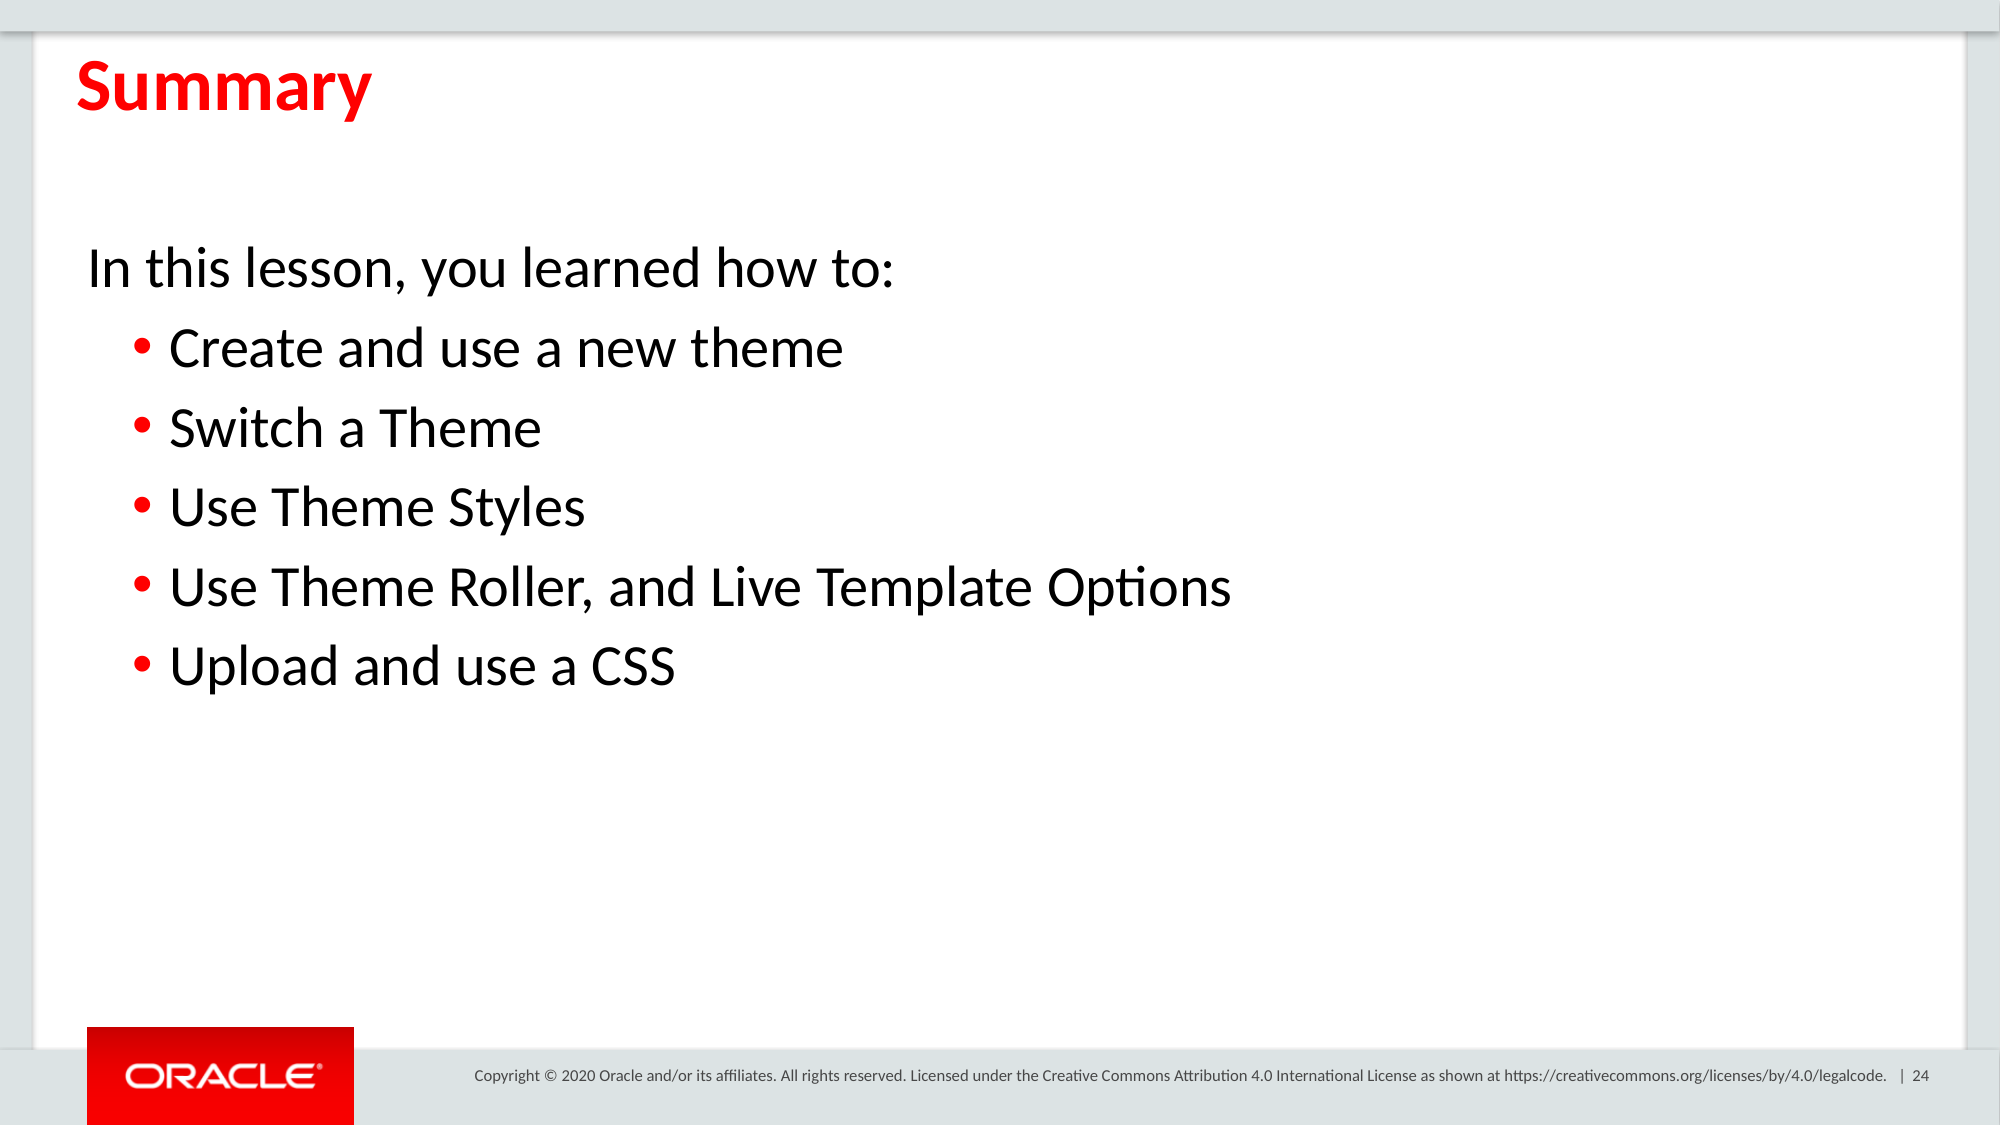

Summary
In this lesson, you learned how to:
Create and use a new theme
Switch a Theme
Use Theme Styles
Use Theme Roller, and Live Template Options
Upload and use a CSS